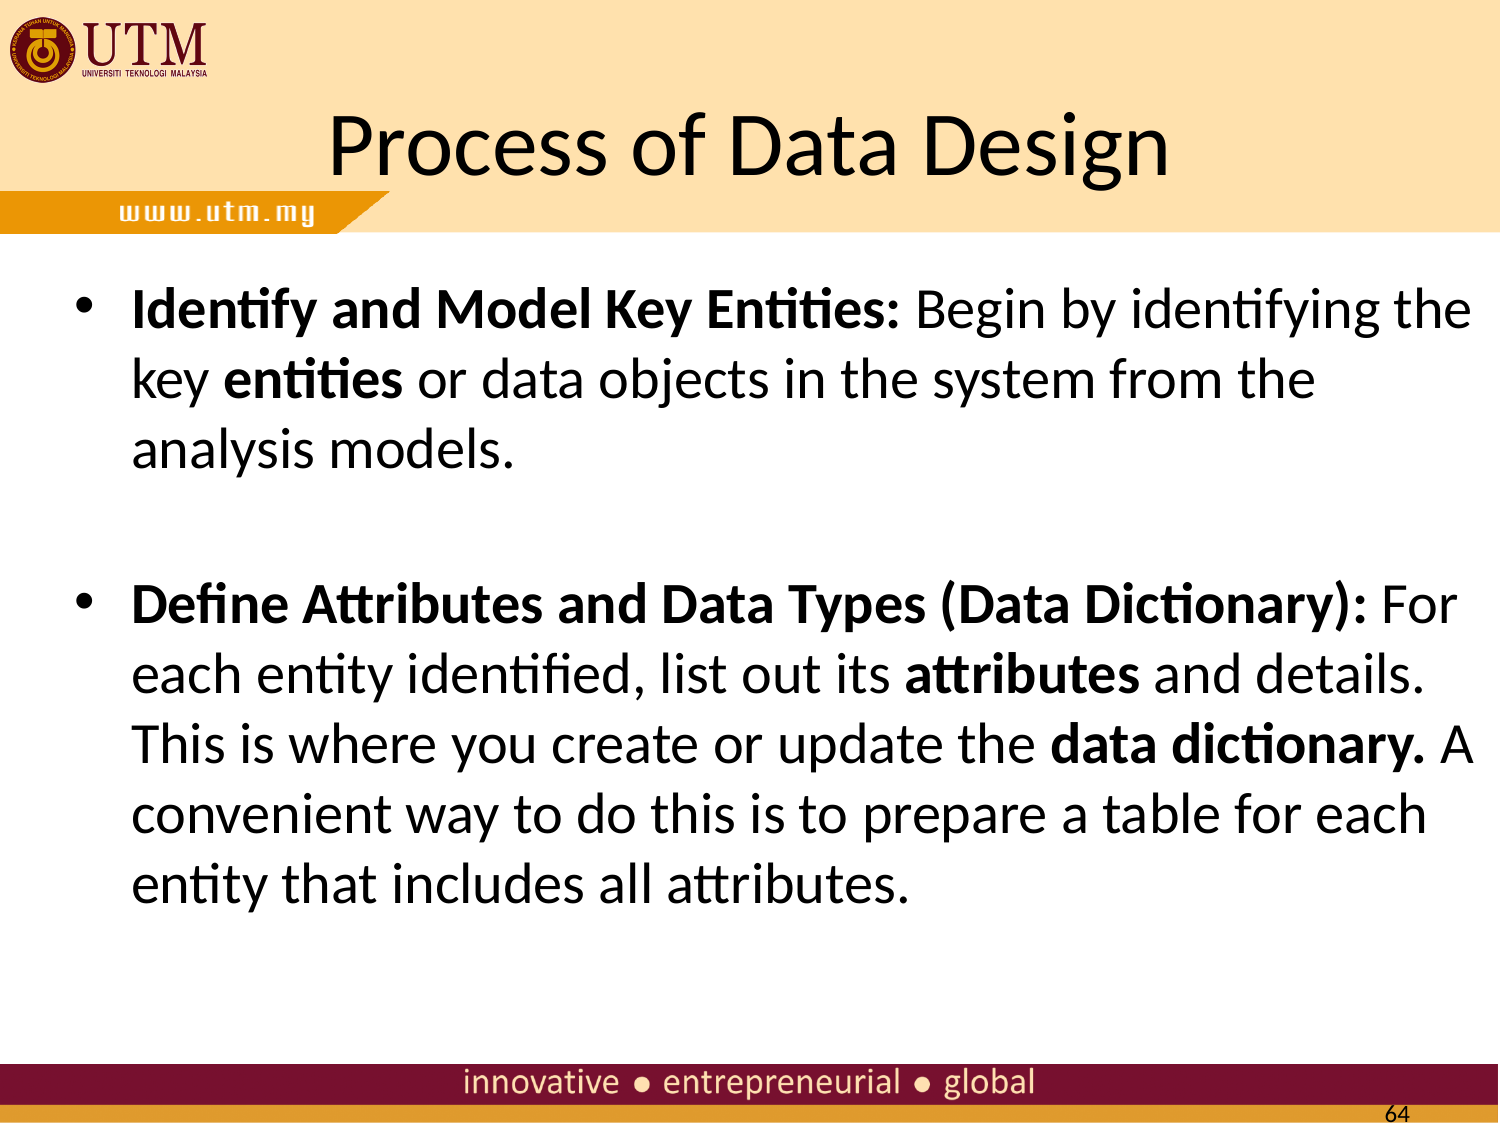

# Process of Data Design
Identify and Model Key Entities: Begin by identifying the key entities or data objects in the system from the analysis models.

Define Attributes and Data Types (Data Dictionary): For each entity identified, list out its attributes and details. This is where you create or update the data dictionary. A convenient way to do this is to prepare a table for each entity that includes all attributes.

64